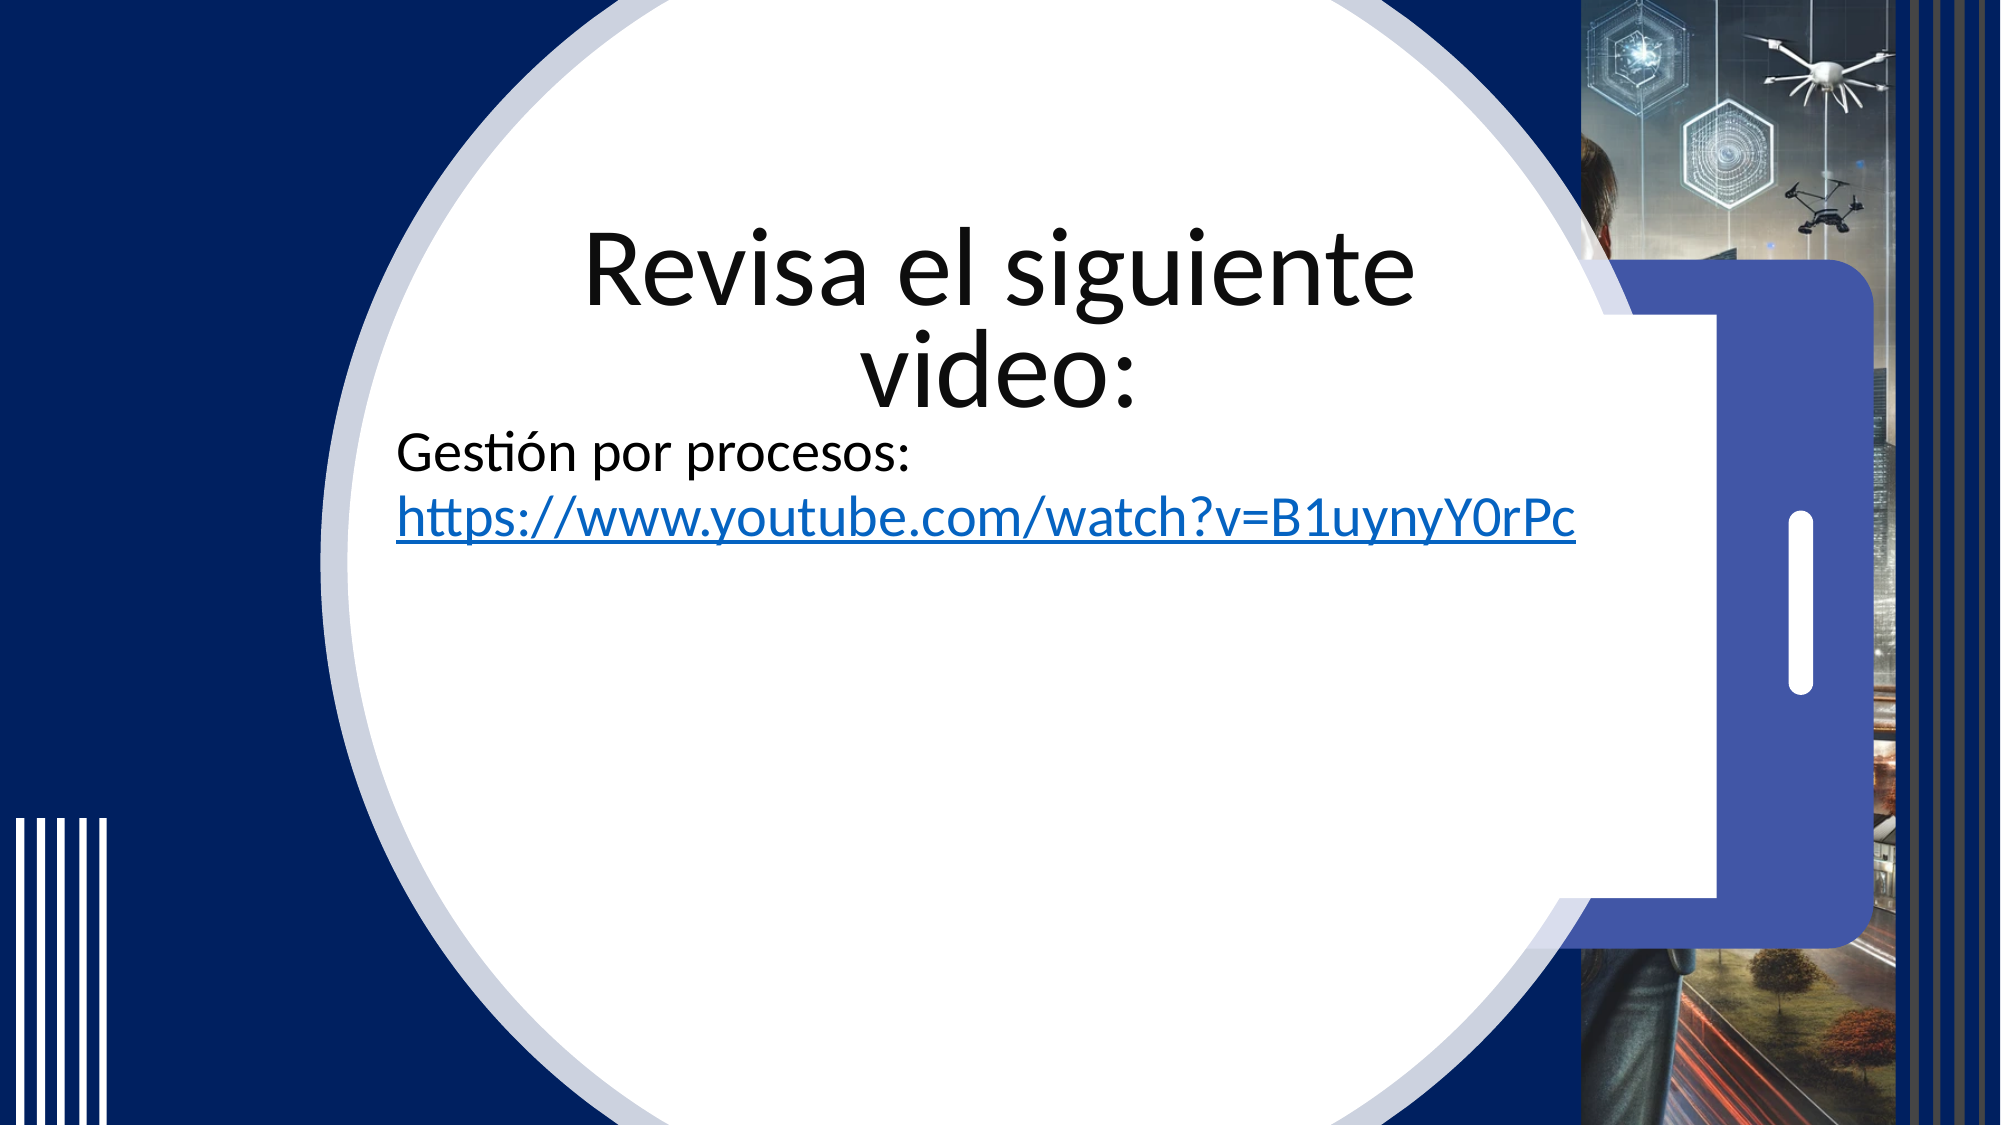

Revisa el siguiente video:
Gestión por procesos:
https://www.youtube.com/watch?v=B1uynyY0rPc